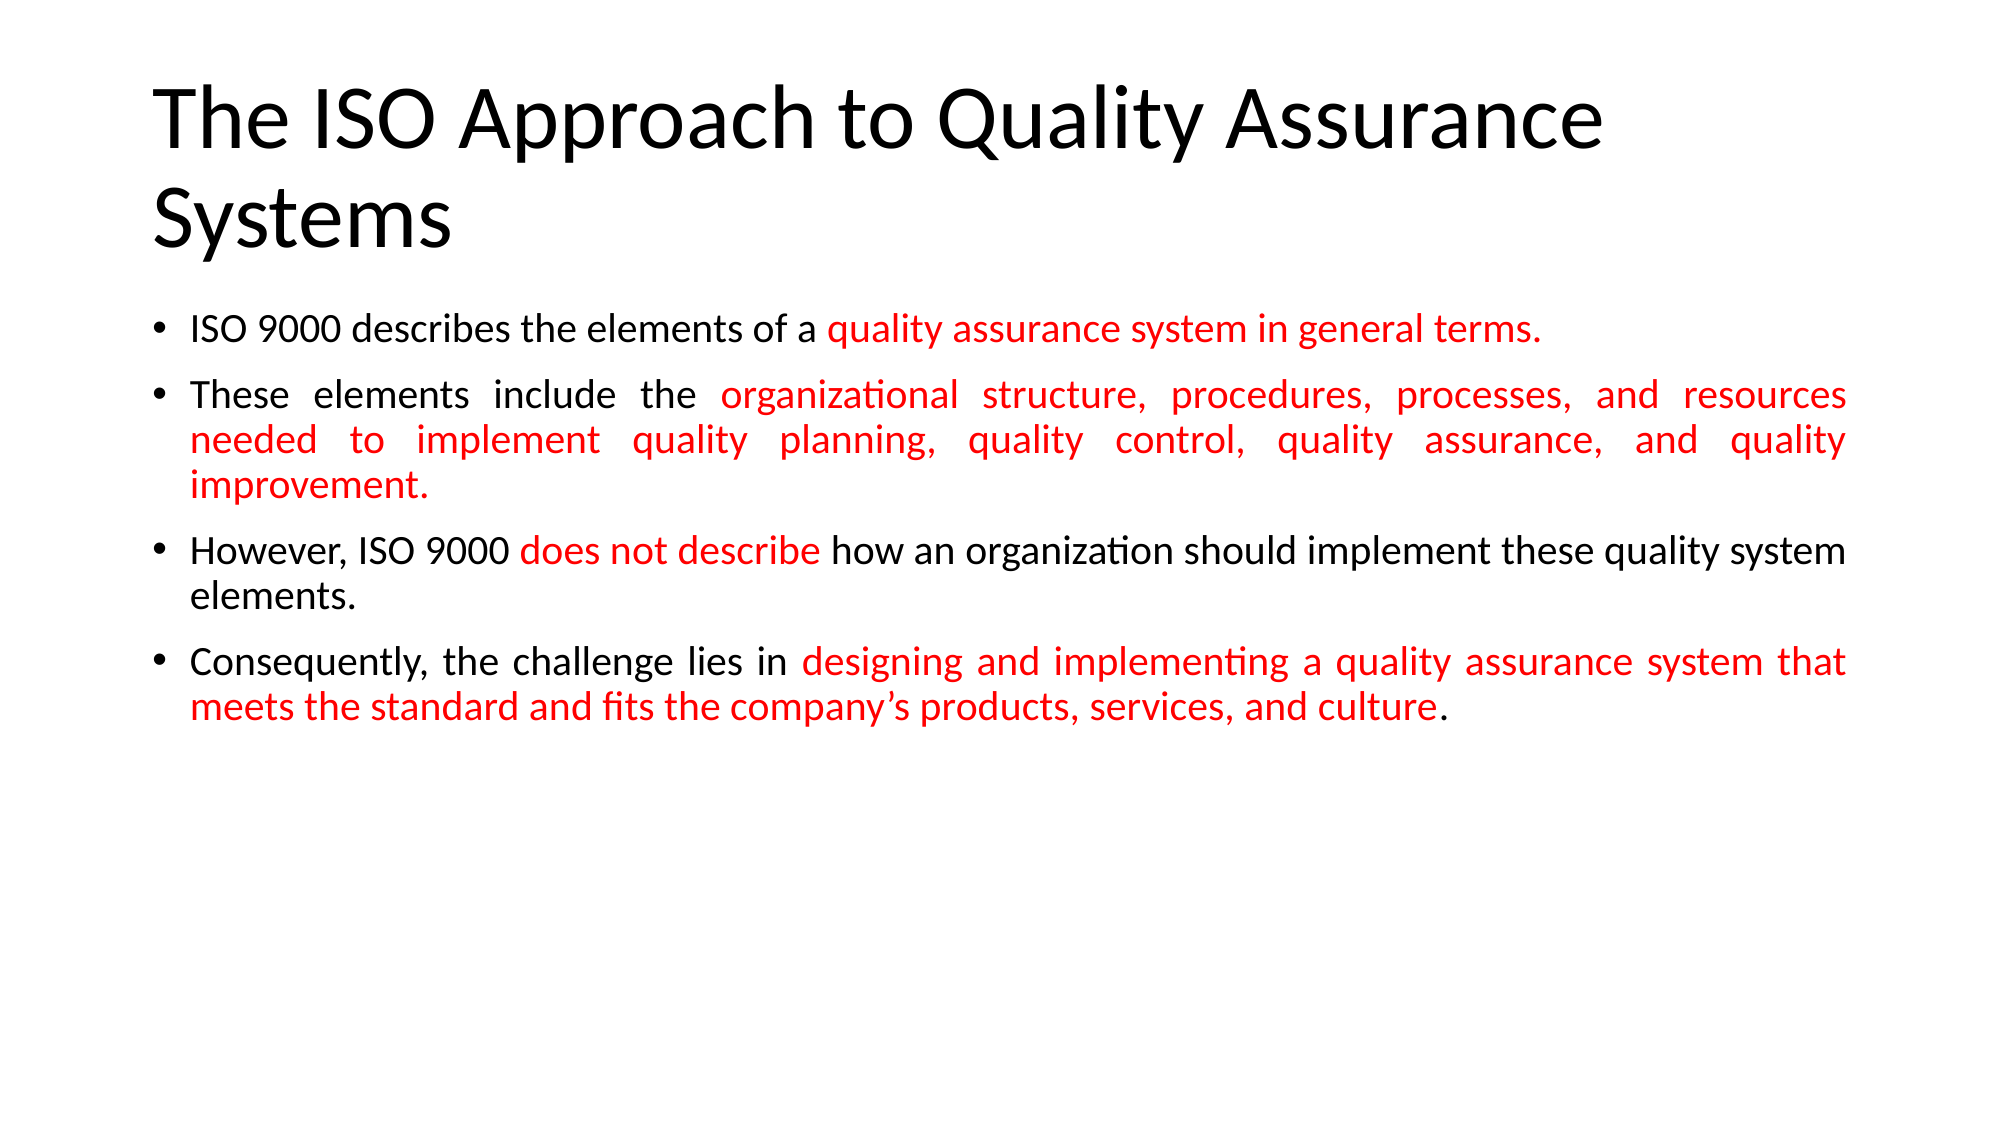

# The ISO Approach to Quality Assurance Systems
ISO 9000 describes the elements of a quality assurance system in general terms.
These elements include the organizational structure, procedures, processes, and resources needed to implement quality planning, quality control, quality assurance, and quality improvement.
However, ISO 9000 does not describe how an organization should implement these quality system elements.
Consequently, the challenge lies in designing and implementing a quality assurance system that meets the standard and fits the company’s products, services, and culture.